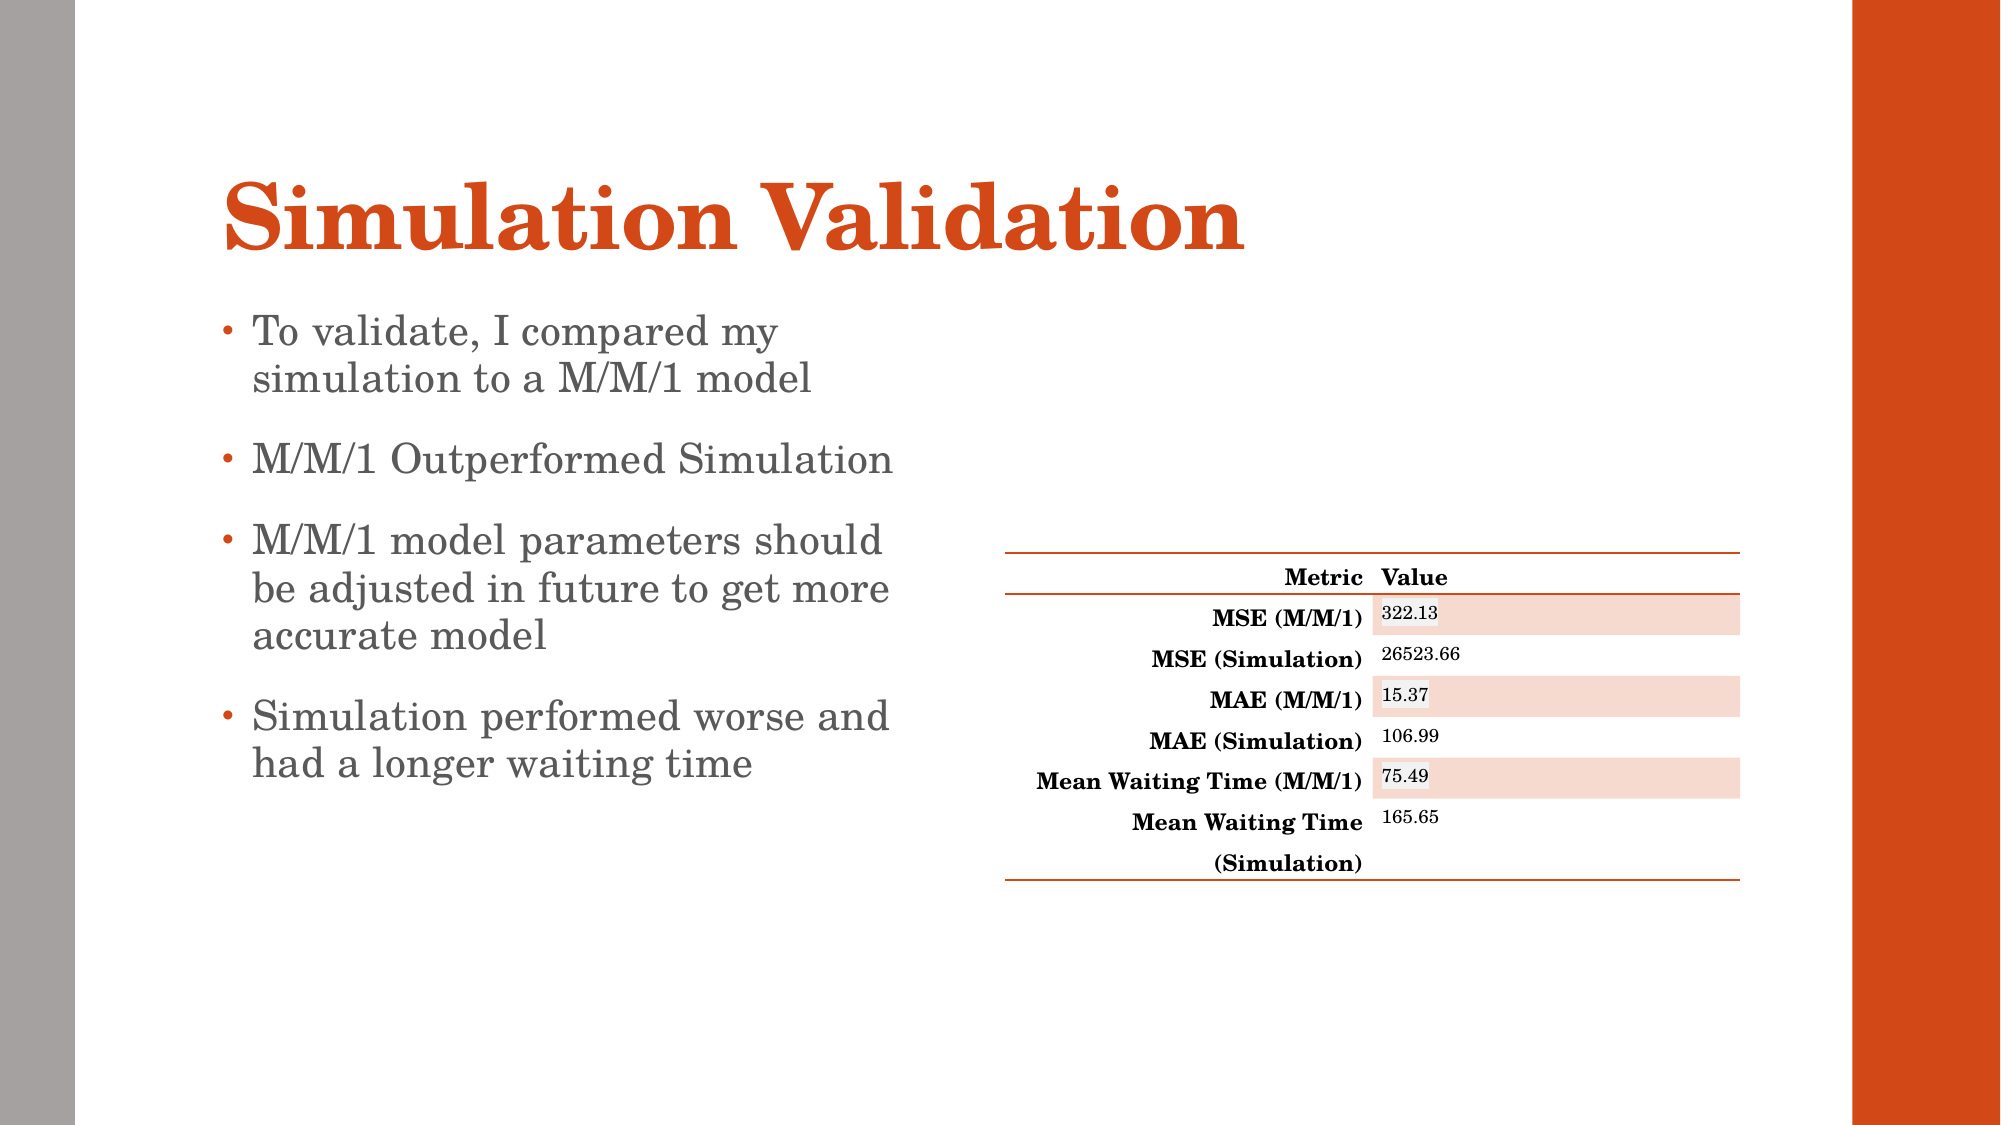

# Simulation Validation
To validate, I compared my simulation to a M/M/1 model
M/M/1 Outperformed Simulation
M/M/1 model parameters should be adjusted in future to get more accurate model
Simulation performed worse and had a longer waiting time

| Metric | Value |
| --- | --- |
| MSE (M/M/1) | 322.13 |
| MSE (Simulation) | 26523.66 |
| MAE (M/M/1) | 15.37 |
| MAE (Simulation) | 106.99 |
| Mean Waiting Time (M/M/1) | 75.49 |
| Mean Waiting Time (Simulation) | 165.65 |